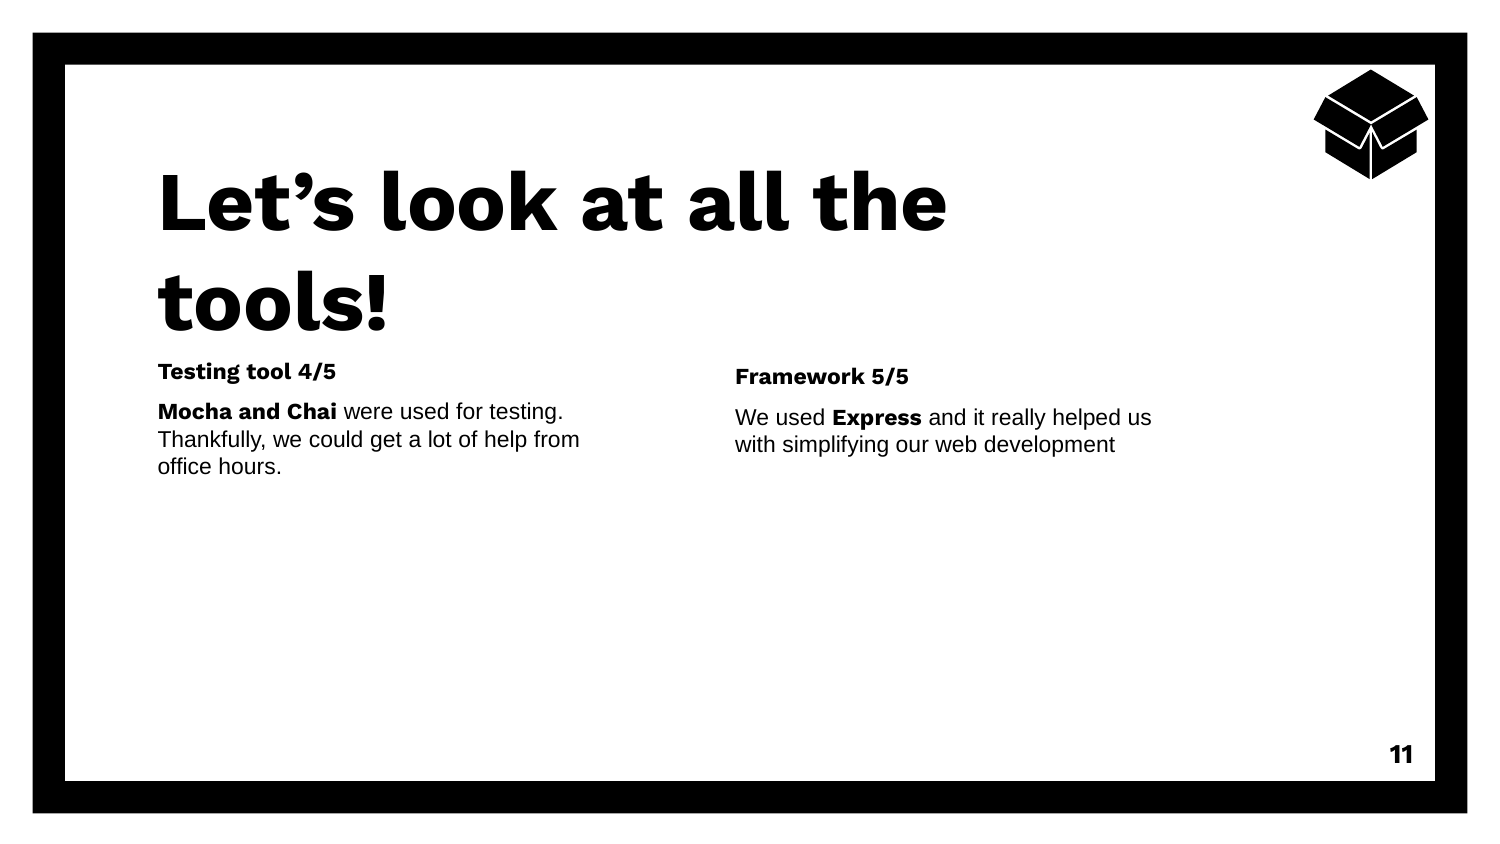

# Let’s look at all the tools!
Testing tool 4/5
Mocha and Chai were used for testing. Thankfully, we could get a lot of help from office hours.
Framework 5/5
We used Express and it really helped us with simplifying our web development
11